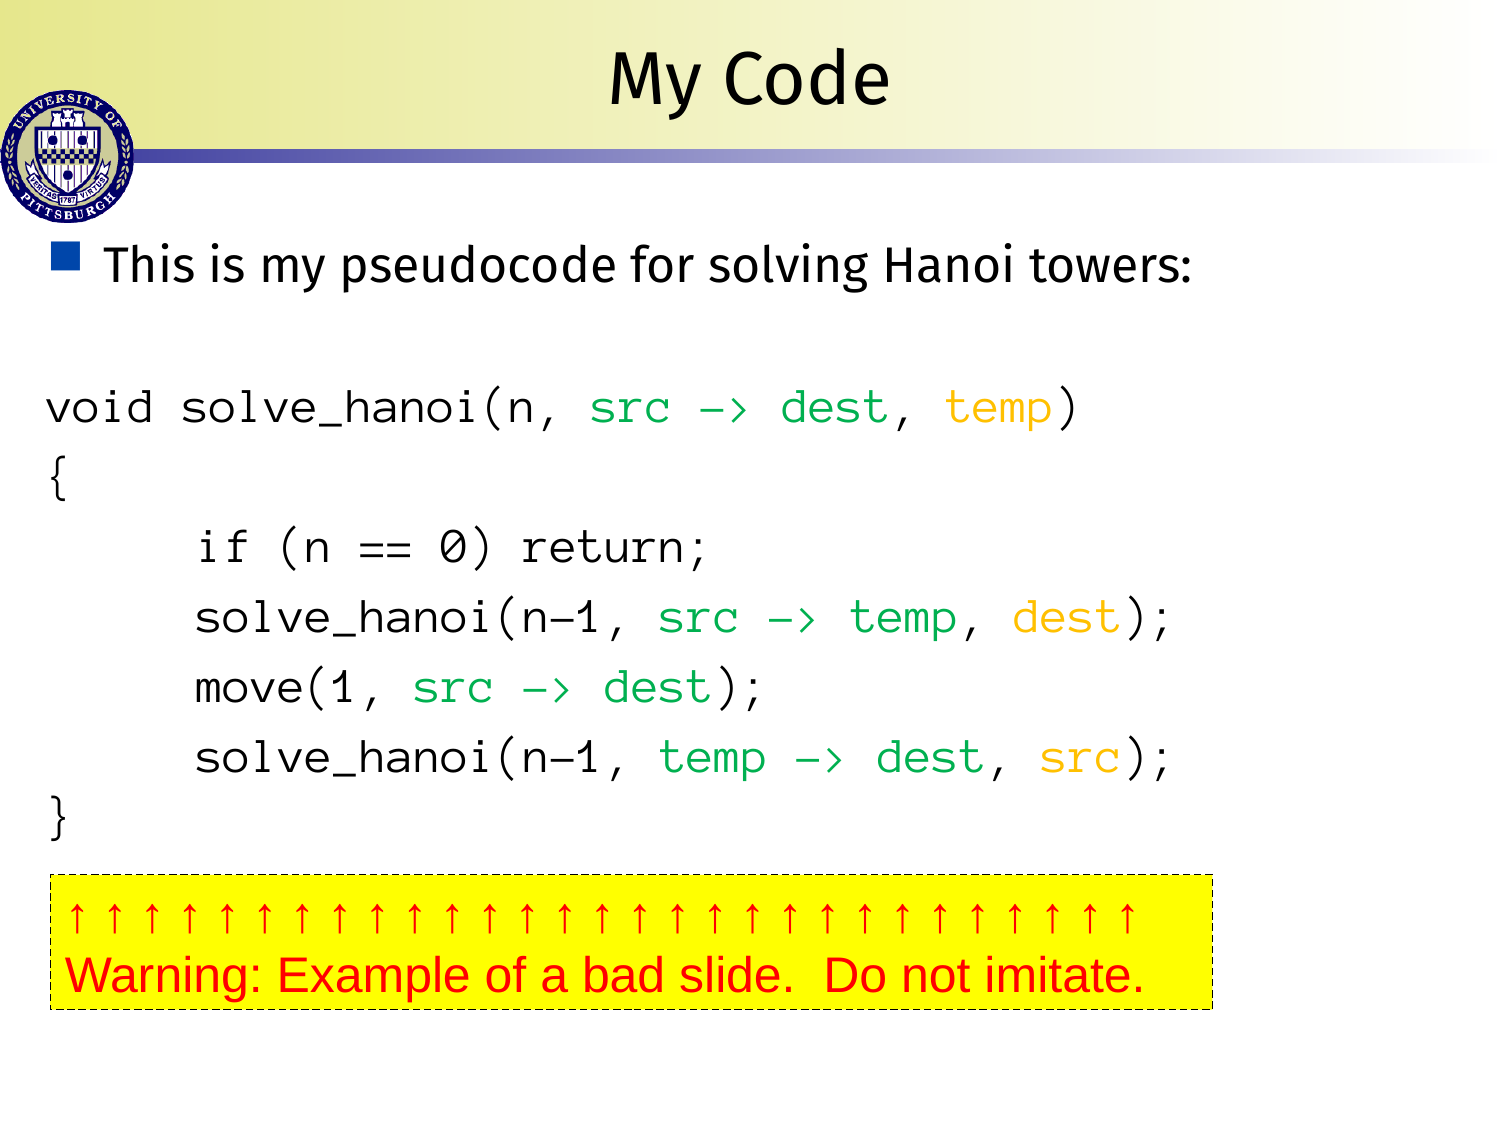

# My Code
This is my pseudocode for solving Hanoi towers:

void solve_hanoi(n, src -> dest, temp)
{
	if (n == 0) return;
	solve_hanoi(n-1, src -> temp, dest);
	move(1, src -> dest);
	solve_hanoi(n-1, temp -> dest, src);
}
↑ ↑ ↑ ↑ ↑ ↑ ↑ ↑ ↑ ↑ ↑ ↑ ↑ ↑ ↑ ↑ ↑ ↑ ↑ ↑ ↑ ↑ ↑ ↑ ↑ ↑ ↑ ↑ ↑
Warning: Example of a bad slide.  Do not imitate.